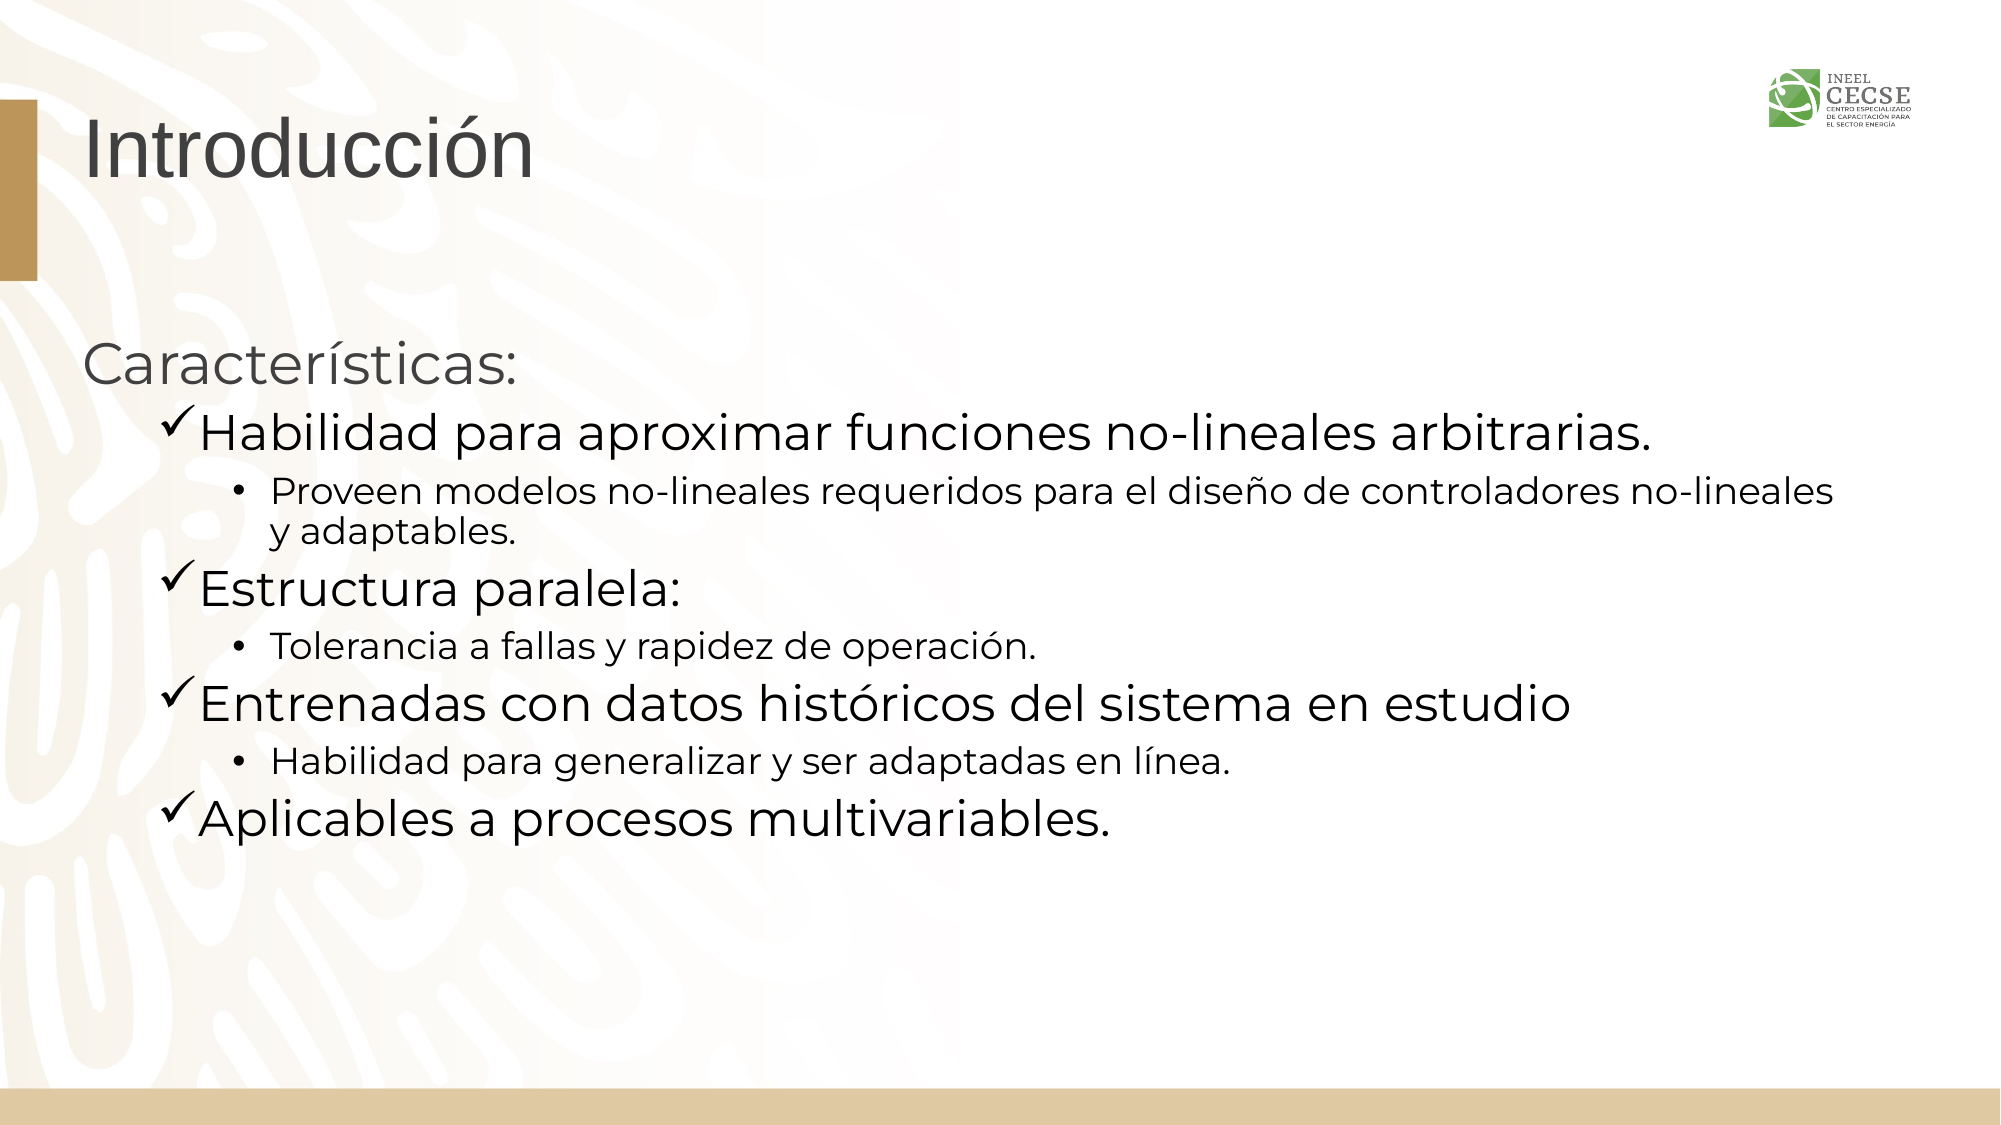

# Introducción
Características:
Habilidad para aproximar funciones no-lineales arbitrarias.
Proveen modelos no-lineales requeridos para el diseño de controladores no-lineales y adaptables.
Estructura paralela:
Tolerancia a fallas y rapidez de operación.
Entrenadas con datos históricos del sistema en estudio
Habilidad para generalizar y ser adaptadas en línea.
Aplicables a procesos multivariables.